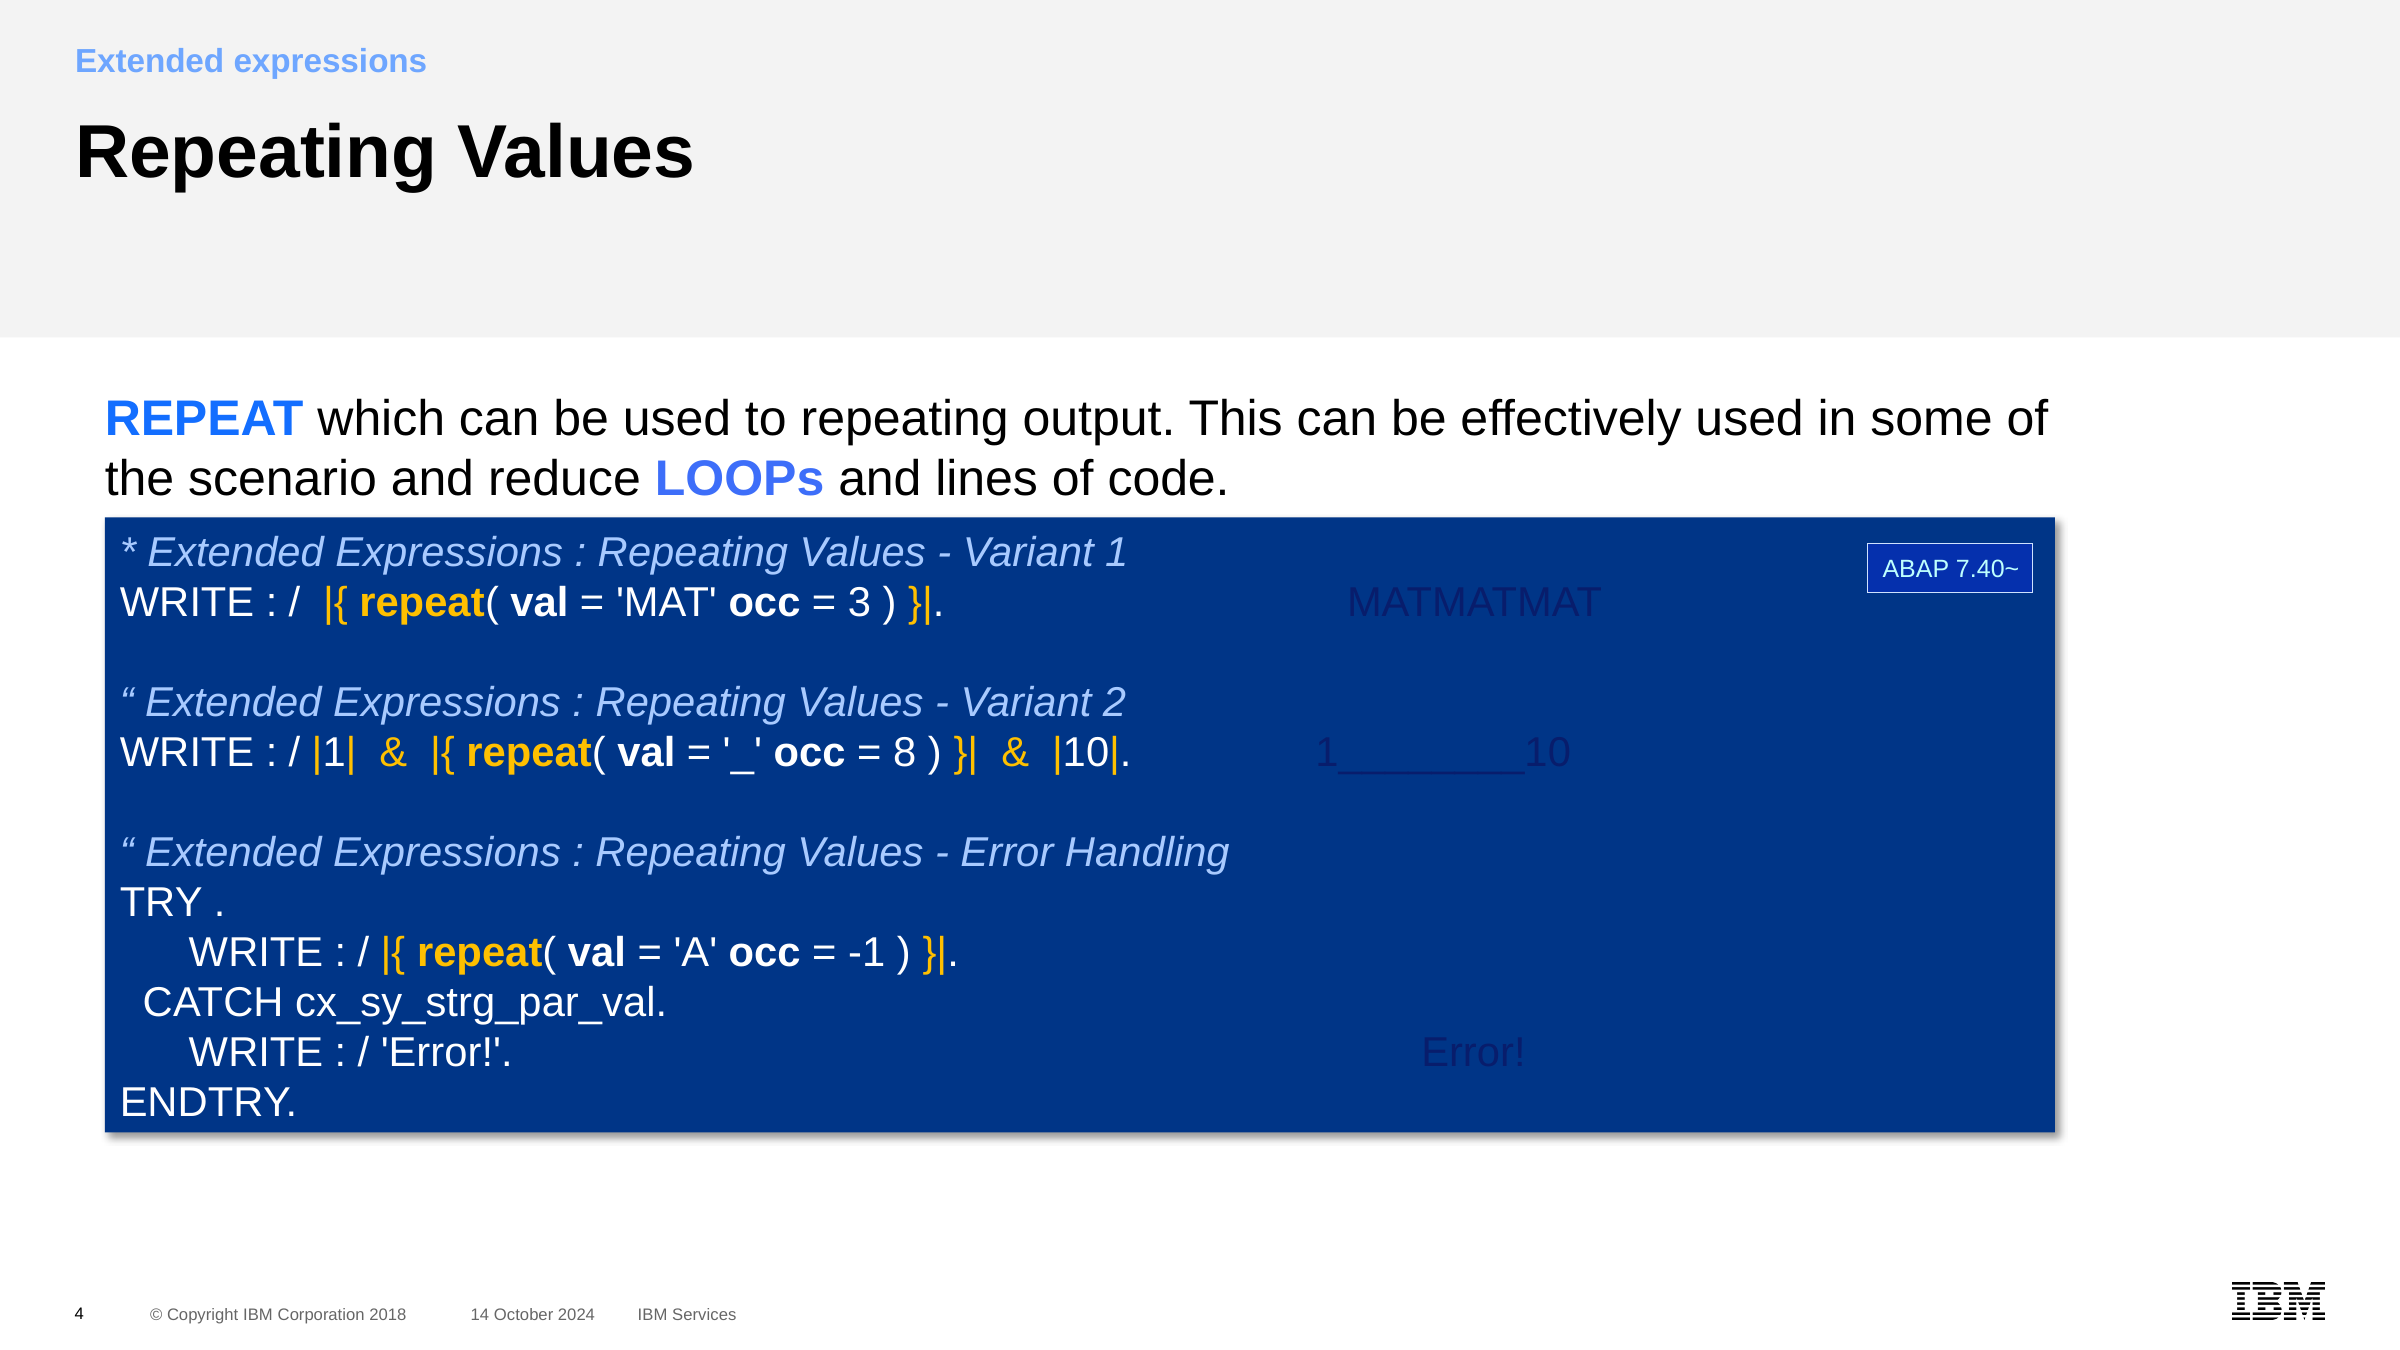

Extended expressions

# Repeating Values
REPEAT which can be used to repeating output. This can be effectively used in some of the scenario and reduce LOOPs and lines of code.

* Extended Expressions : Repeating Values - Variant 1
WRITE : /  |{ repeat( val = 'MAT' occ = 3 ) }|.                                   MATMATMAT
“ Extended Expressions : Repeating Values - Variant 2
WRITE : / |1|  &  |{ repeat( val = '_' occ = 8 ) }|  &  |10|.                1________10
“ Extended Expressions : Repeating Values - Error Handling
TRY .
      WRITE : / |{ repeat( val = 'A' occ = -1 ) }|.
  CATCH cx_sy_strg_par_val.
      WRITE : / 'Error!'.                                                                               Error!
ENDTRY.
ABAP 7.40~